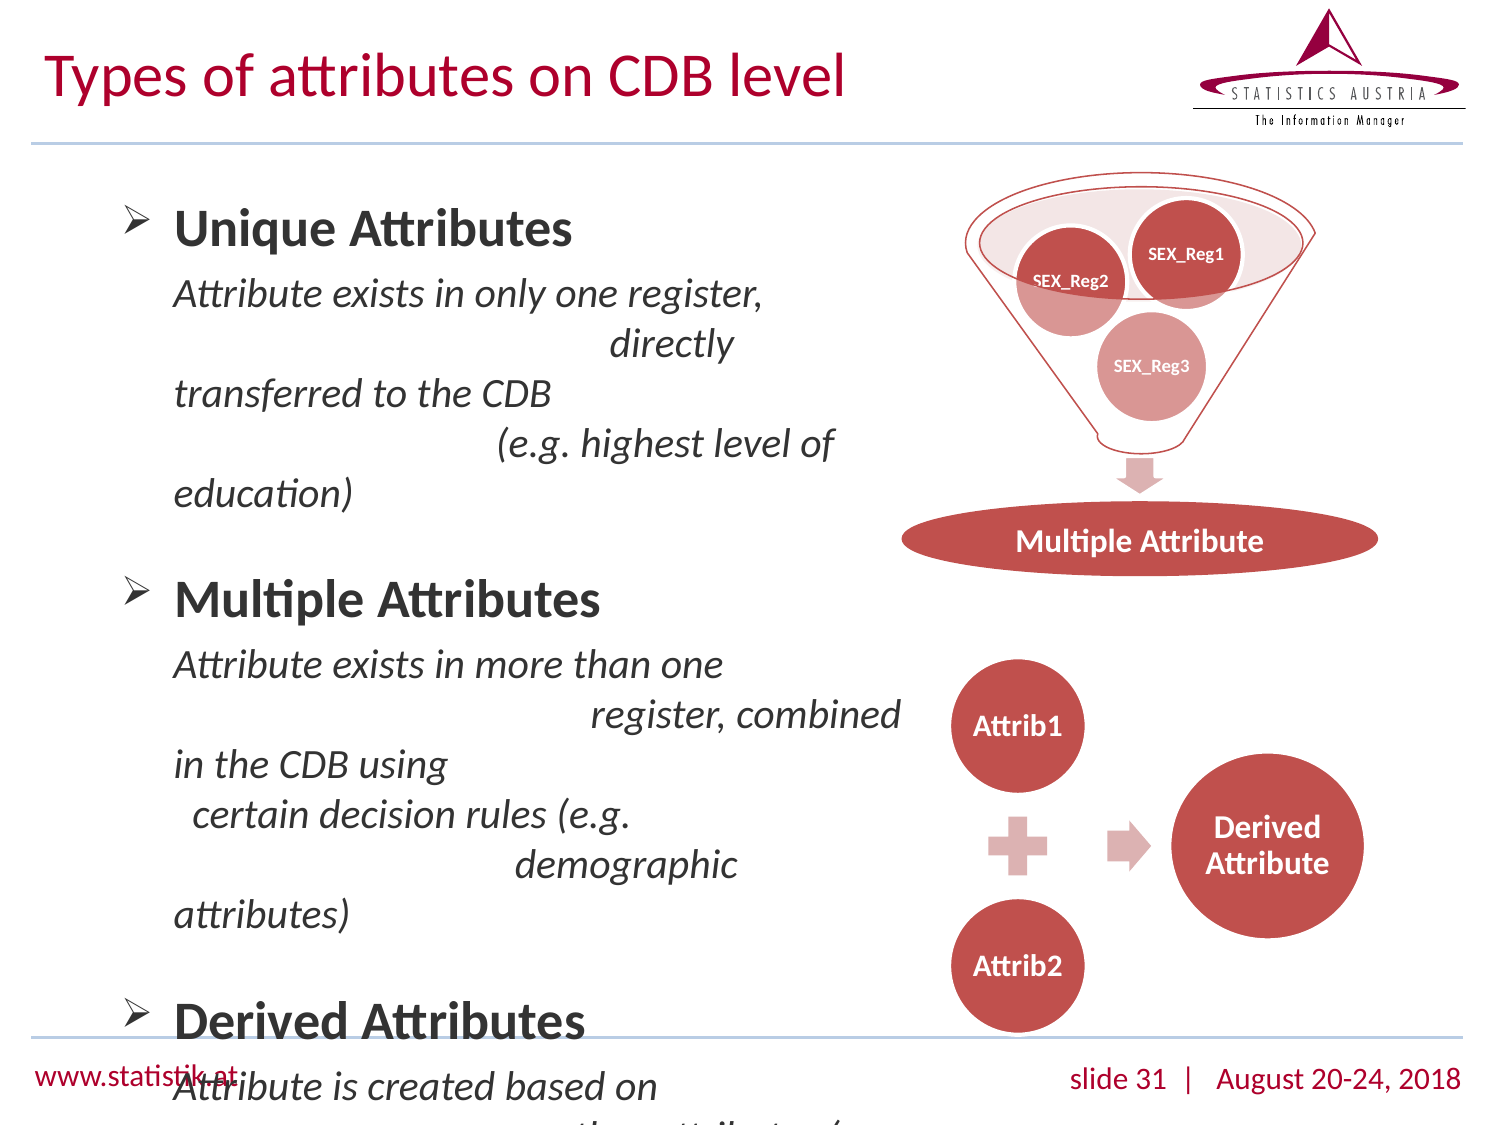

# Types of attributes on CDB level

SEX_Reg3
SEX_Reg2
SEX_Reg1
Unique Attributes
Attribute exists in only one register,                                                               directly  transferred to the CDB                                                                          (e.g. highest level of education)
Multiple Attributes
Attribute exists in more than one                                                                  register, combined in the CDB using                                                    certain decision rules (e.g.                                                                   demographic attributes)
Derived Attributes
Attribute is created based on                                                                    other attributes (e.g. type of commuter)

Multiple Attribute

Attrib1

Attrib2

Derived Attribute